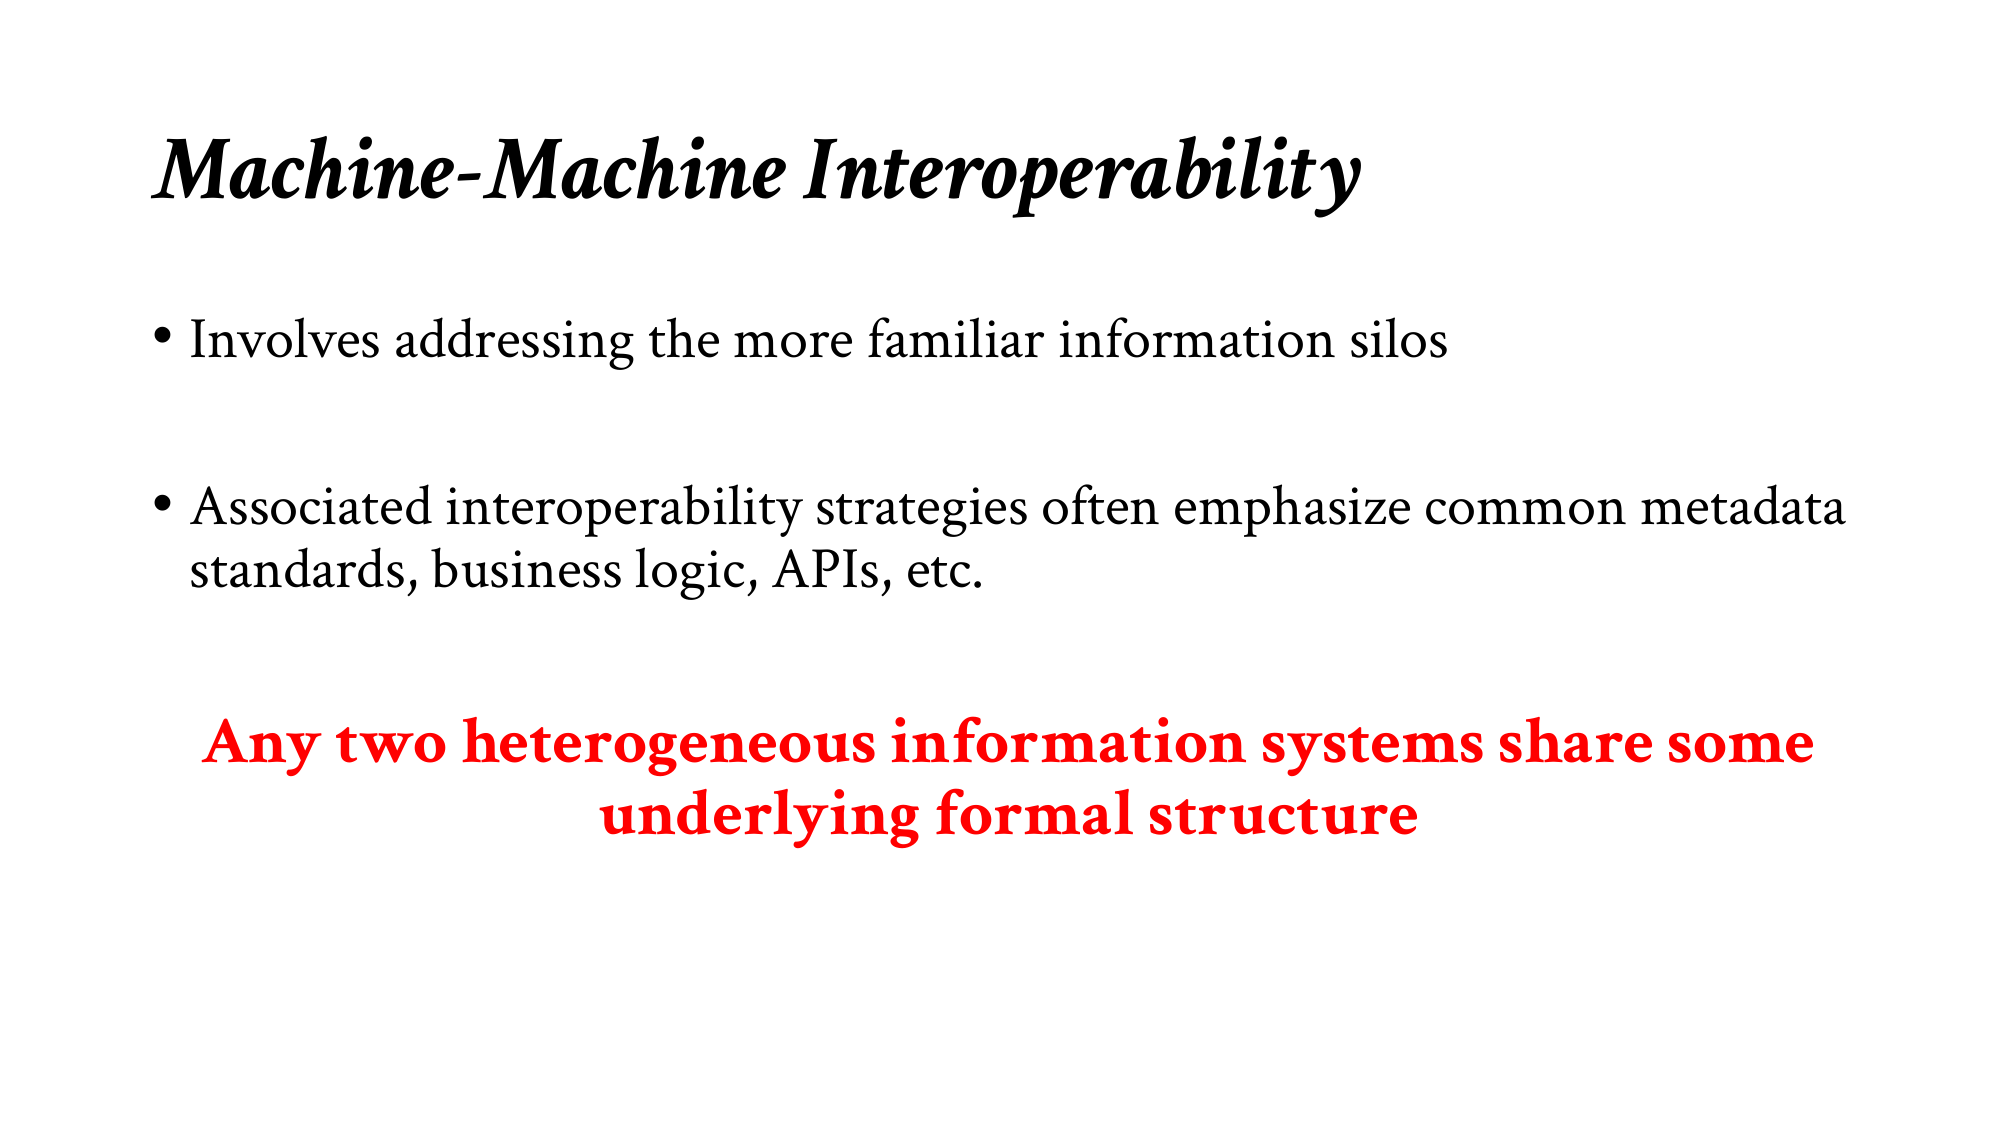

# Machine-Machine Interoperability
Involves addressing the more familiar information silos

Associated interoperability strategies often emphasize common metadata standards, business logic, APIs, etc.

Any two heterogeneous information systems share some underlying formal structure